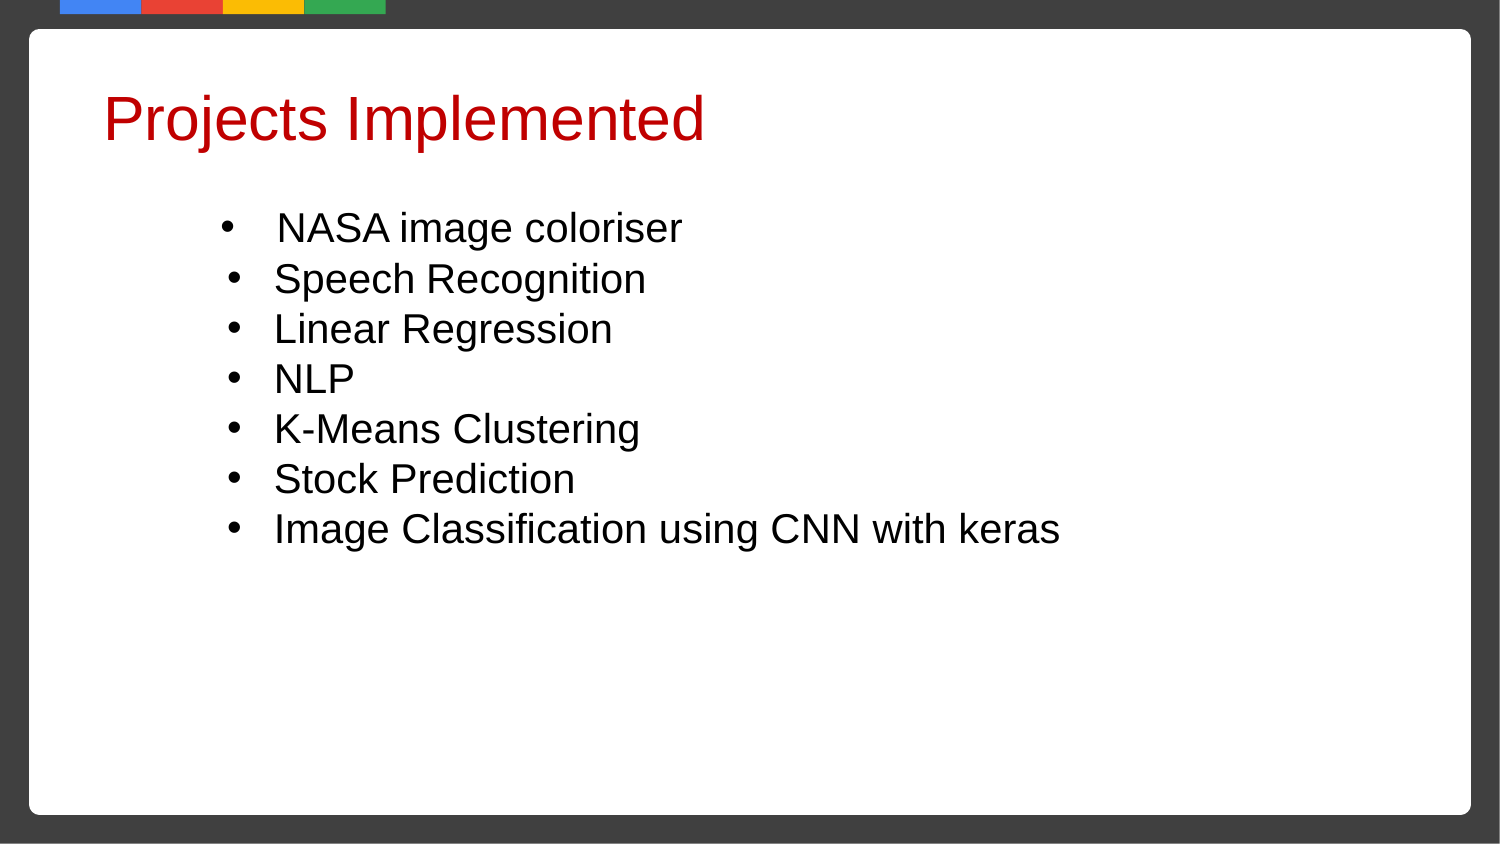

# Projects Implemented
NASA image coloriser
Speech Recognition
Linear Regression
NLP
K-Means Clustering
Stock Prediction
Image Classification using CNN with keras
Department of IT
35